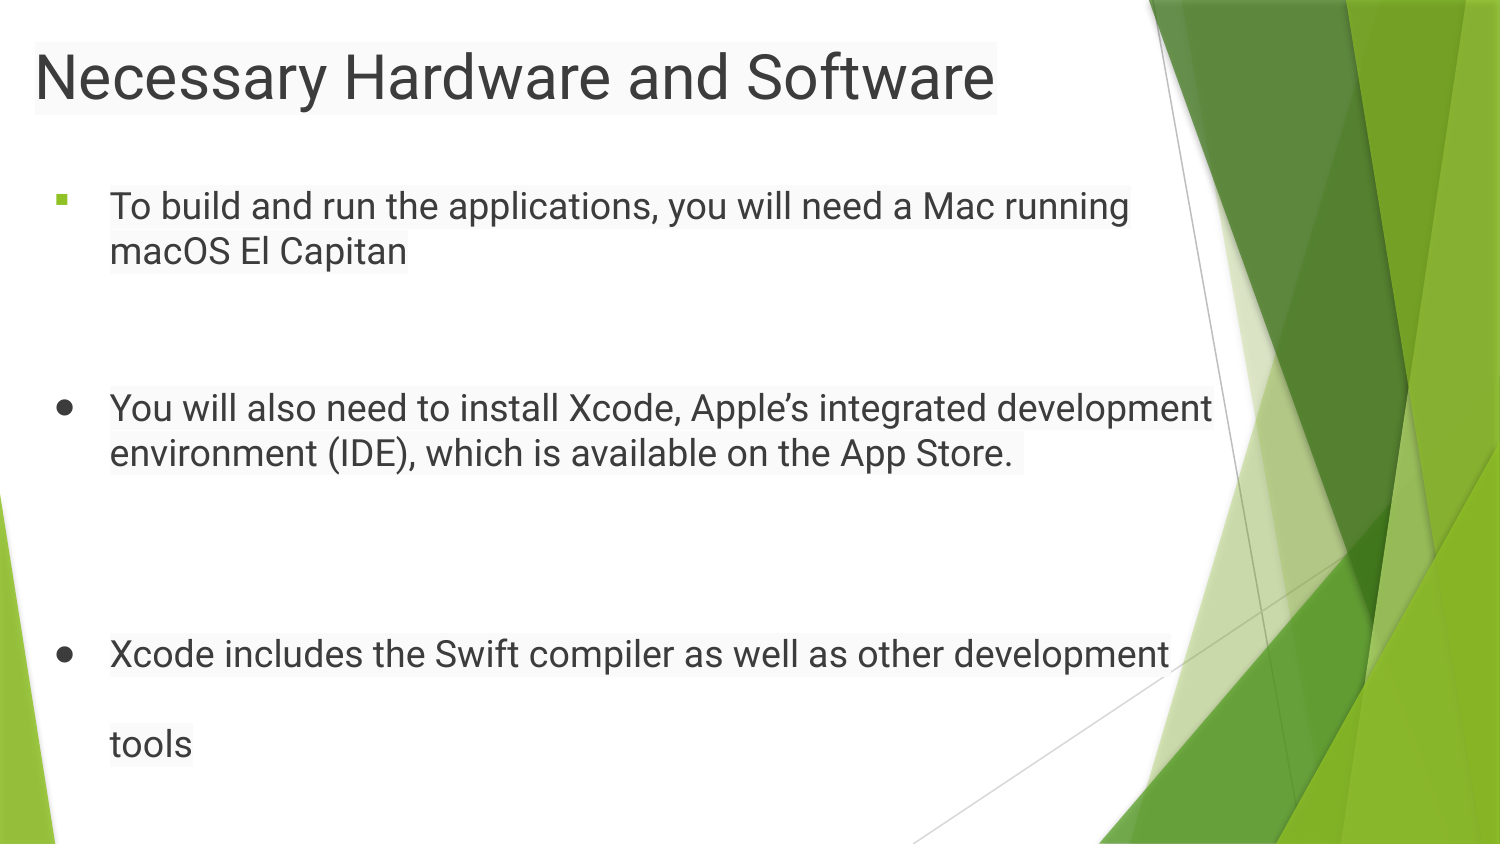

# Necessary Hardware and Software
To build and run the applications, you will need a Mac running macOS El Capitan

You will also need to install Xcode, Apple’s integrated development environment (IDE), which is available on the App Store.

Xcode includes the Swift compiler as well as other development tools